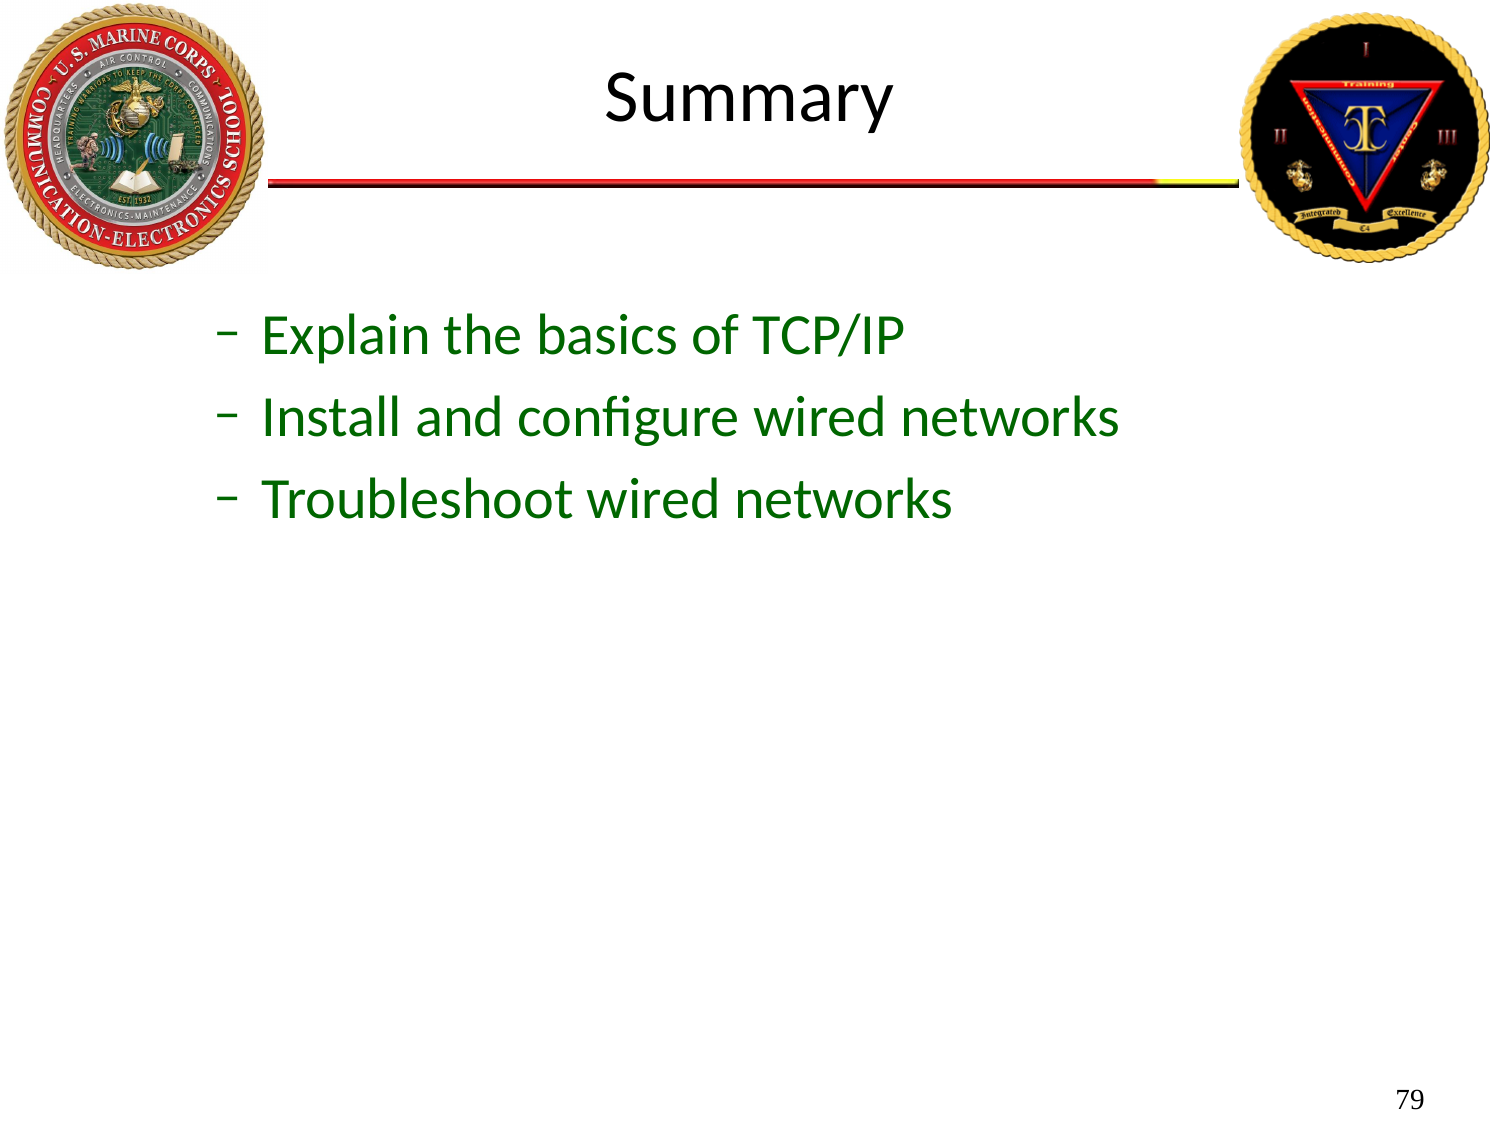

Summary
Explain the basics of TCP/IP
Install and configure wired networks
Troubleshoot wired networks